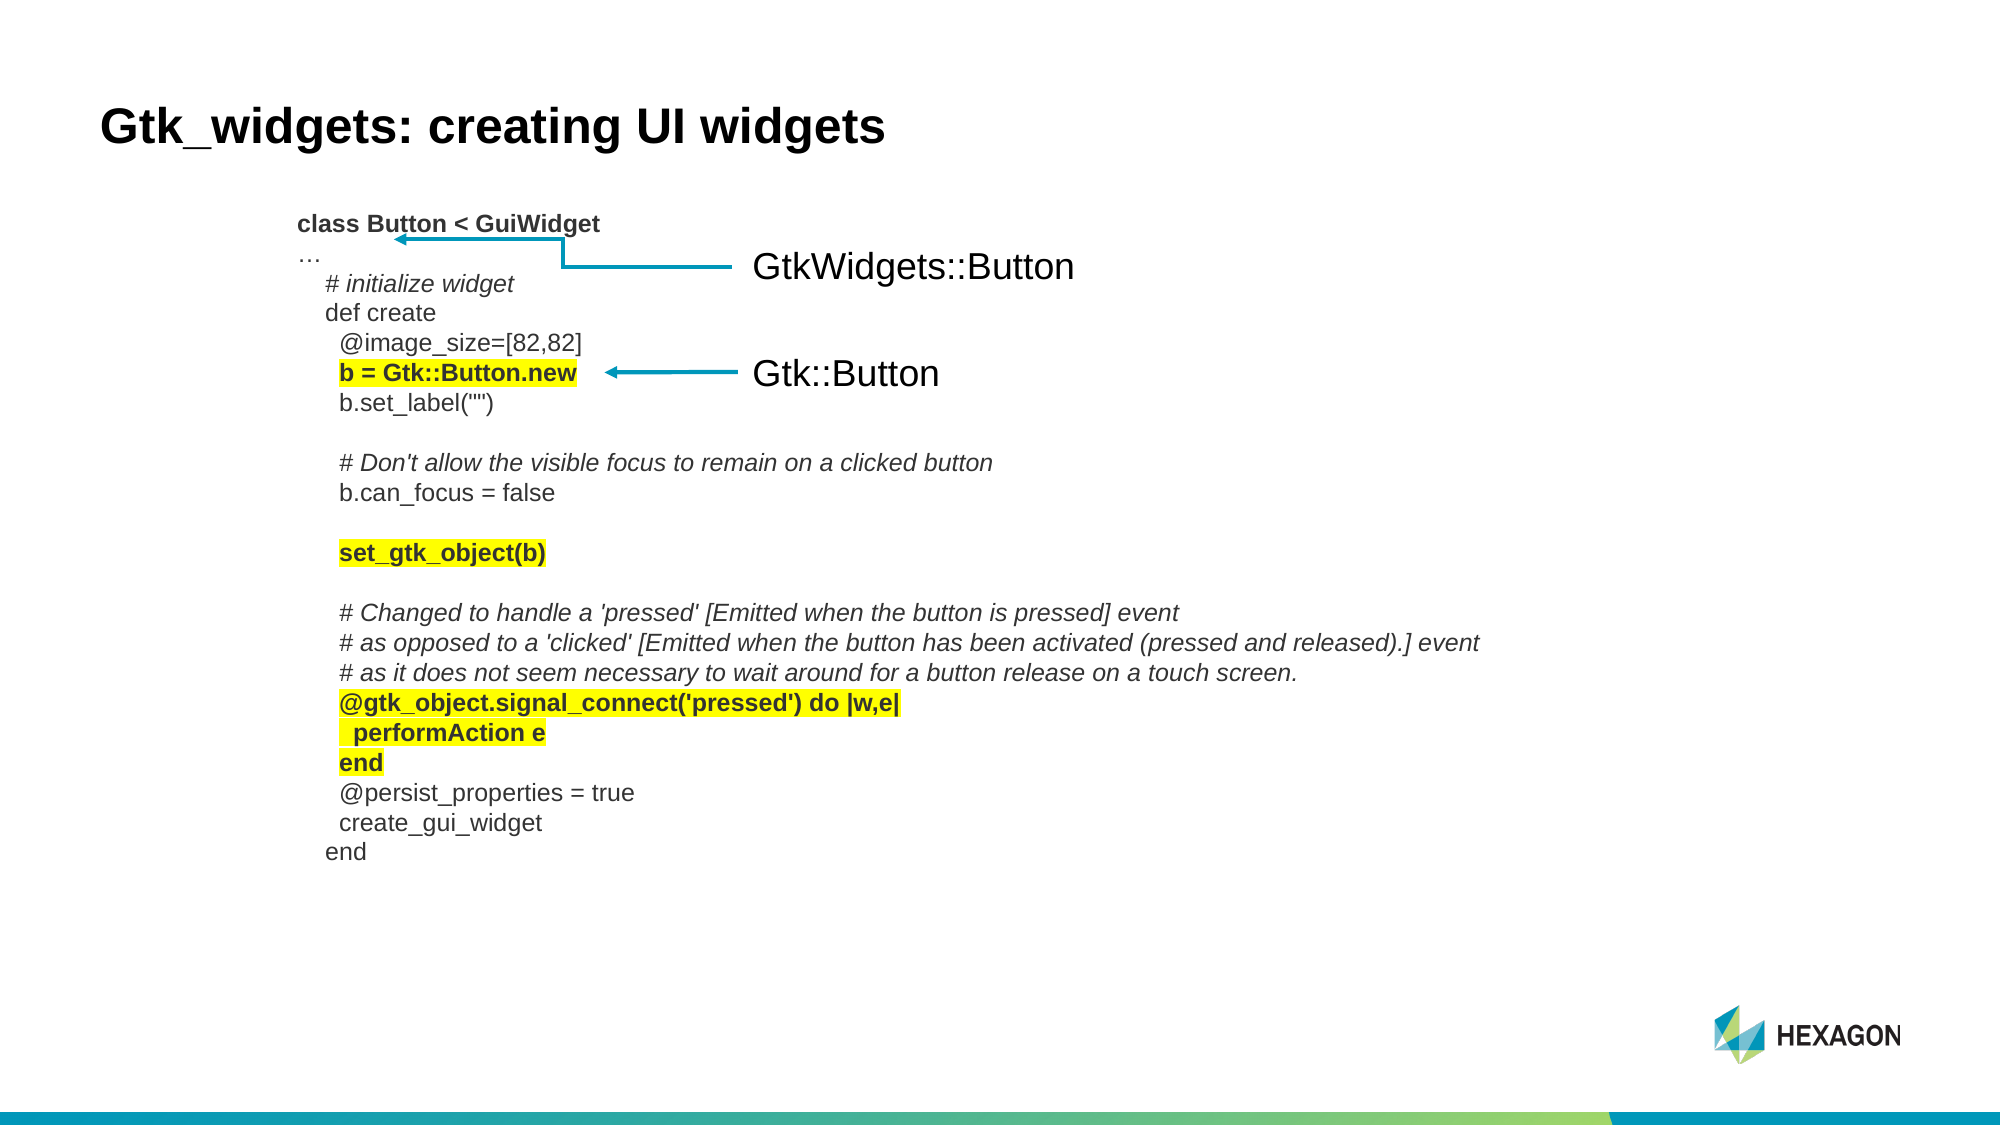

# Gtk_widgets: creating UI widgets
class Button < GuiWidget
…
    # initialize widget
    def create
      @image_size=[82,82]
      b = Gtk::Button.new
      b.set_label("")

      # Don't allow the visible focus to remain on a clicked button
      b.can_focus = false

      set_gtk_object(b)

      # Changed to handle a 'pressed' [Emitted when the button is pressed] event
      # as opposed to a 'clicked' [Emitted when the button has been activated (pressed and released).] event
      # as it does not seem necessary to wait around for a button release on a touch screen.
      @gtk_object.signal_connect('pressed') do |w,e|
        performAction e
      end
      @persist_properties = true
      create_gui_widget
    end

GtkWidgets::Button
Gtk::Button